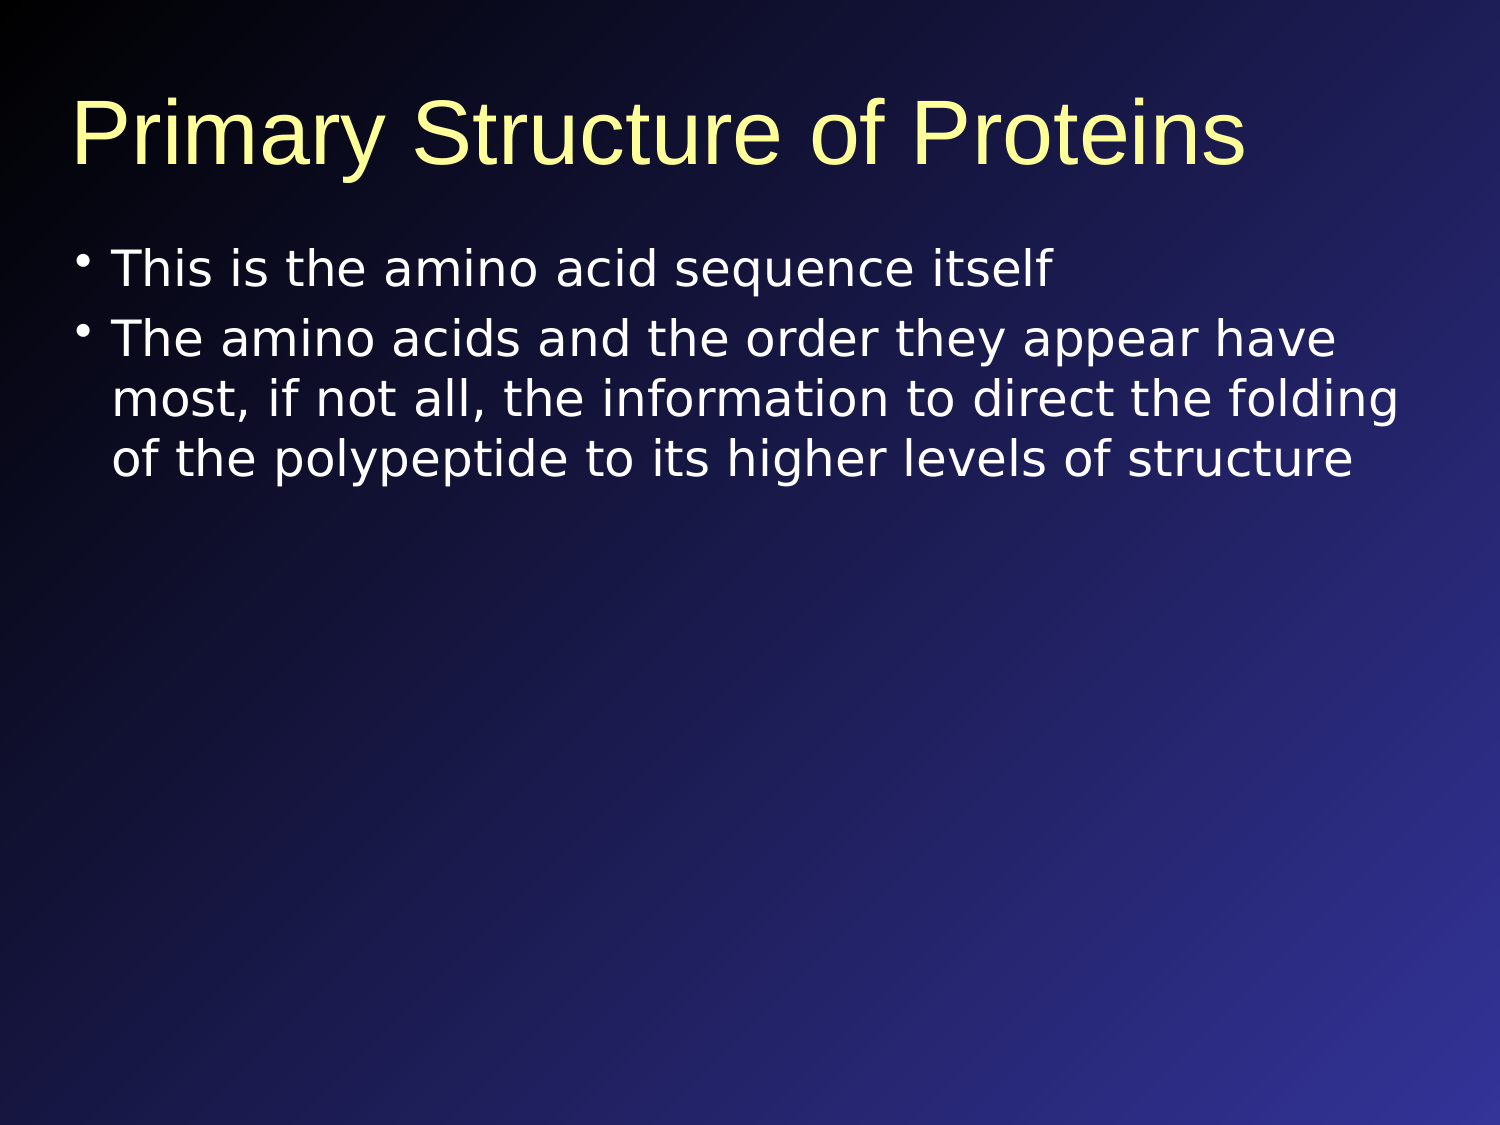

# Primary Structure of Proteins
This is the amino acid sequence itself
The amino acids and the order they appear have most, if not all, the information to direct the folding of the polypeptide to its higher levels of structure